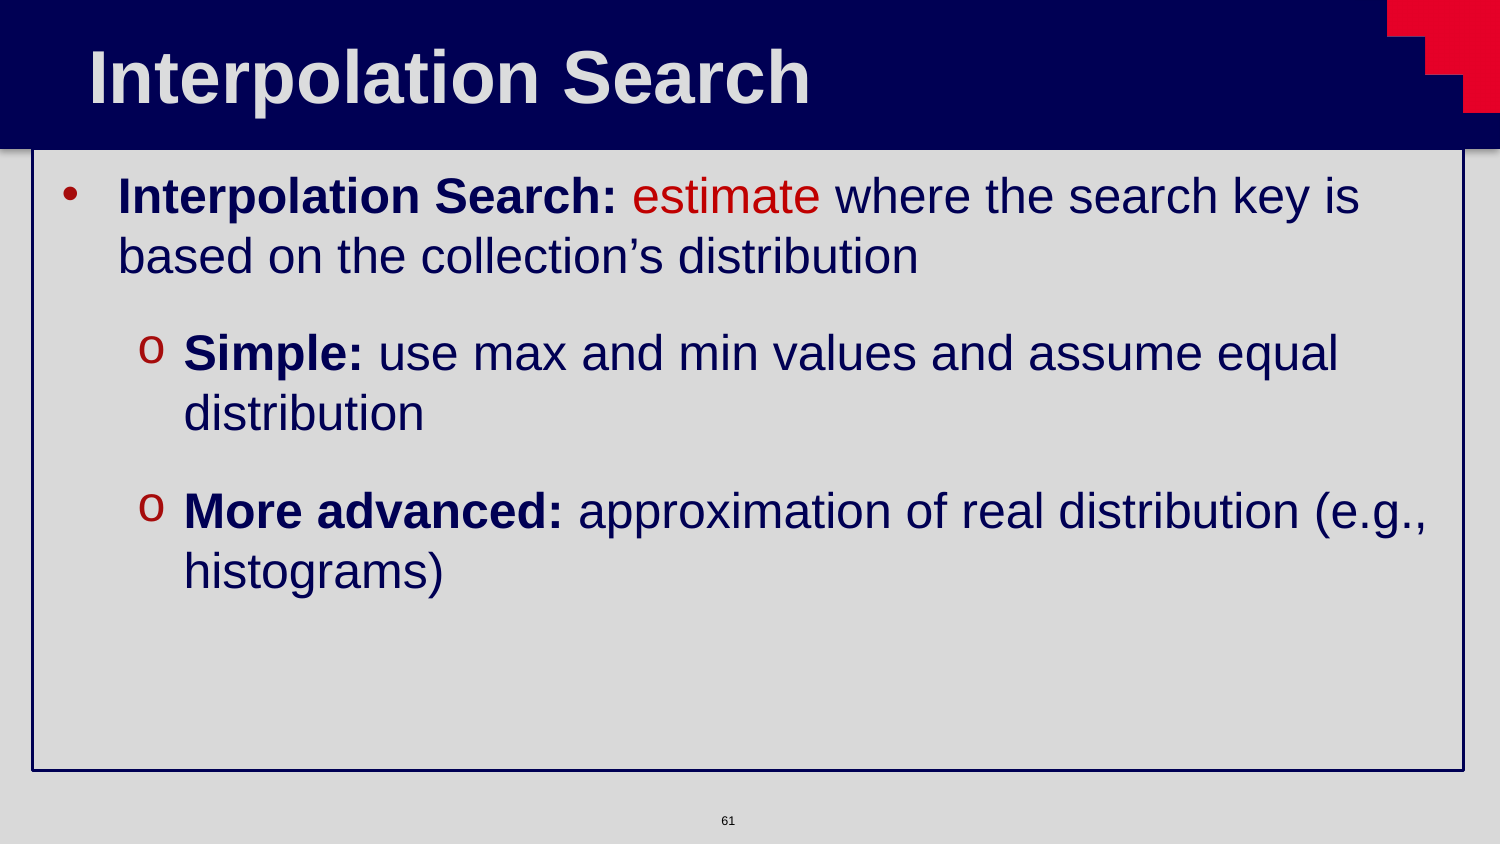

# Interpolation Search
Interpolation Search: estimate where the search key is based on the collection’s distribution
Simple: use max and min values and assume equal distribution
More advanced: approximation of real distribution (e.g., histograms)